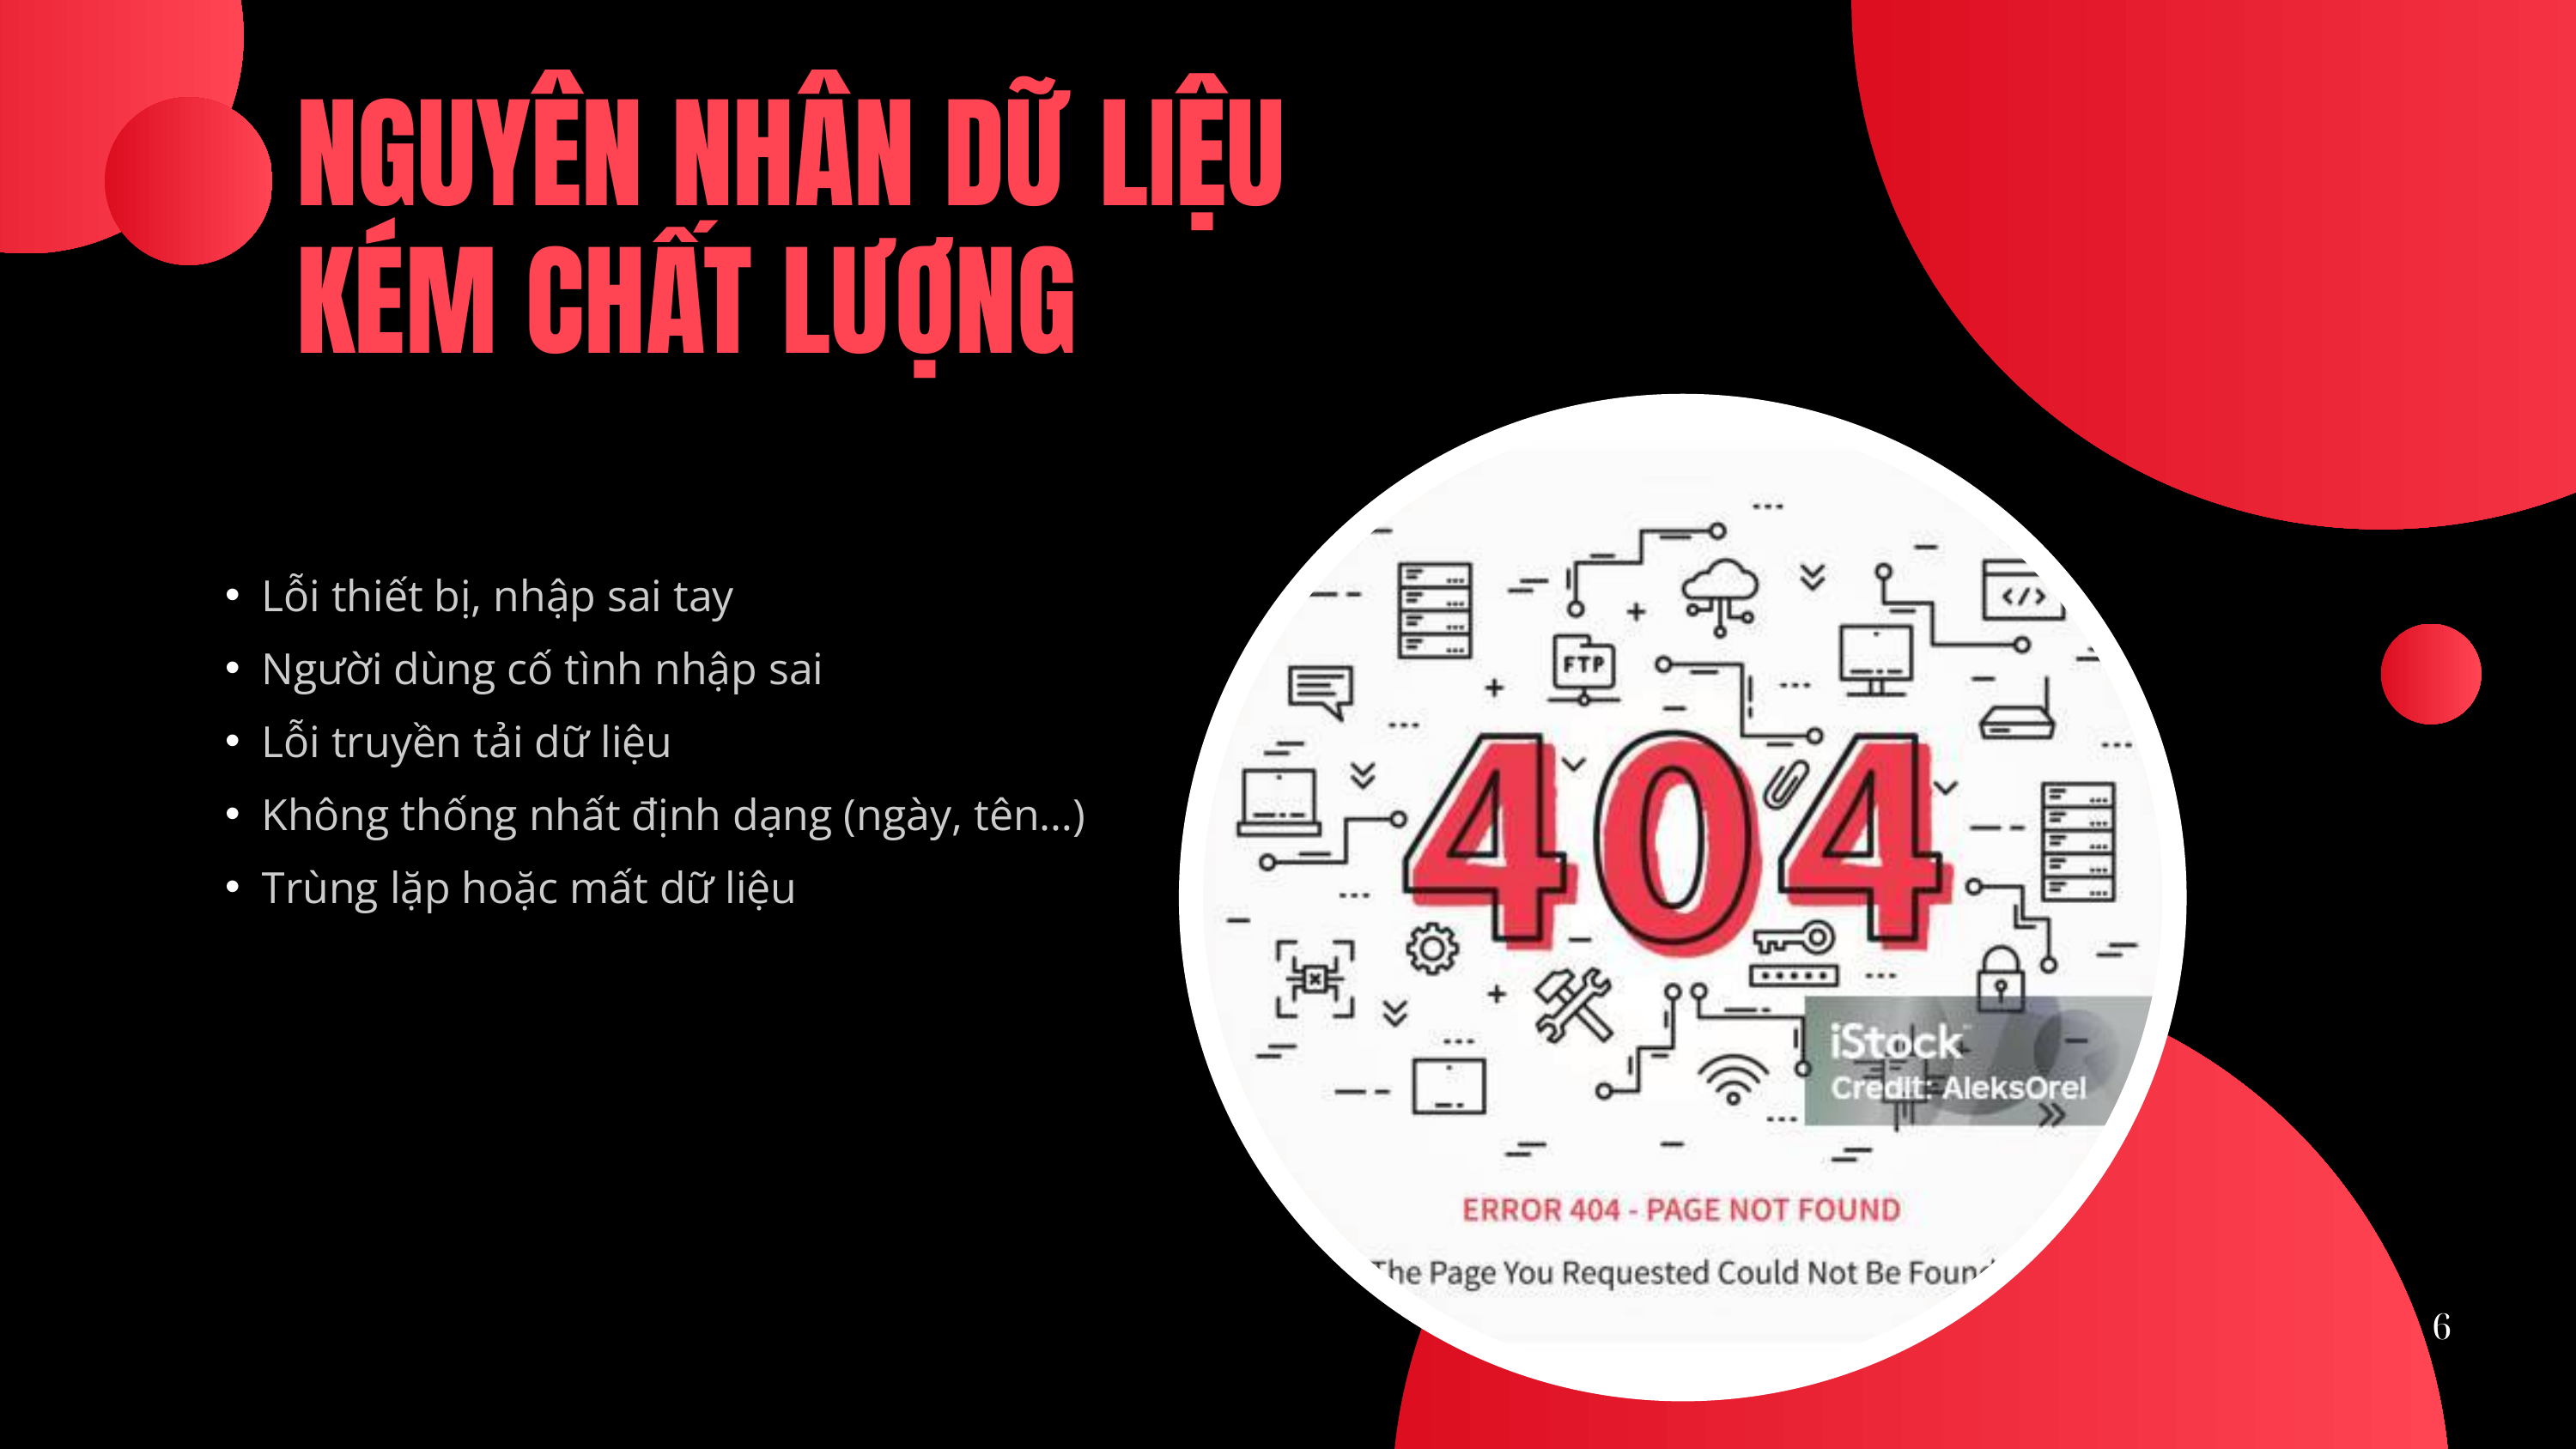

NGUYÊN NHÂN DỮ LIỆU KÉM CHẤT LƯỢNG

Lỗi thiết bị, nhập sai tay
Người dùng cố tình nhập sai
Lỗi truyền tải dữ liệu
Không thống nhất định dạng (ngày, tên…)
Trùng lặp hoặc mất dữ liệu

6